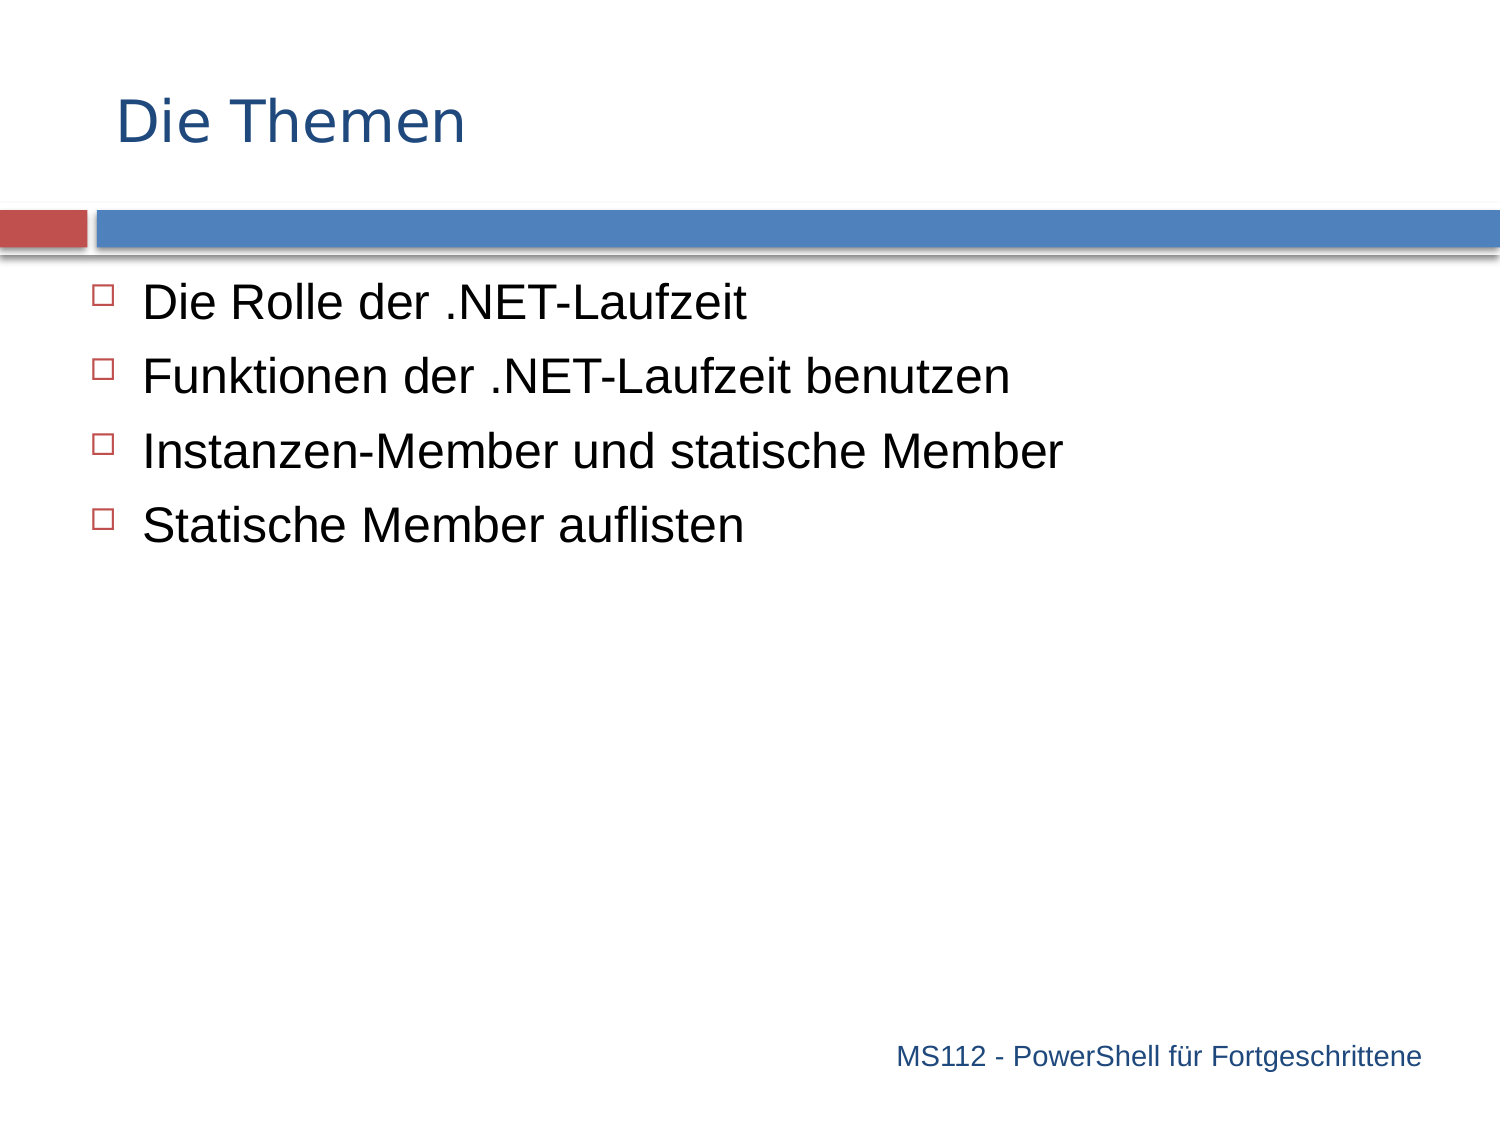

# Die Themen
Die Rolle der .NET-Laufzeit
Funktionen der .NET-Laufzeit benutzen
Instanzen-Member und statische Member
Statische Member auflisten
MS112 - PowerShell für Fortgeschrittene